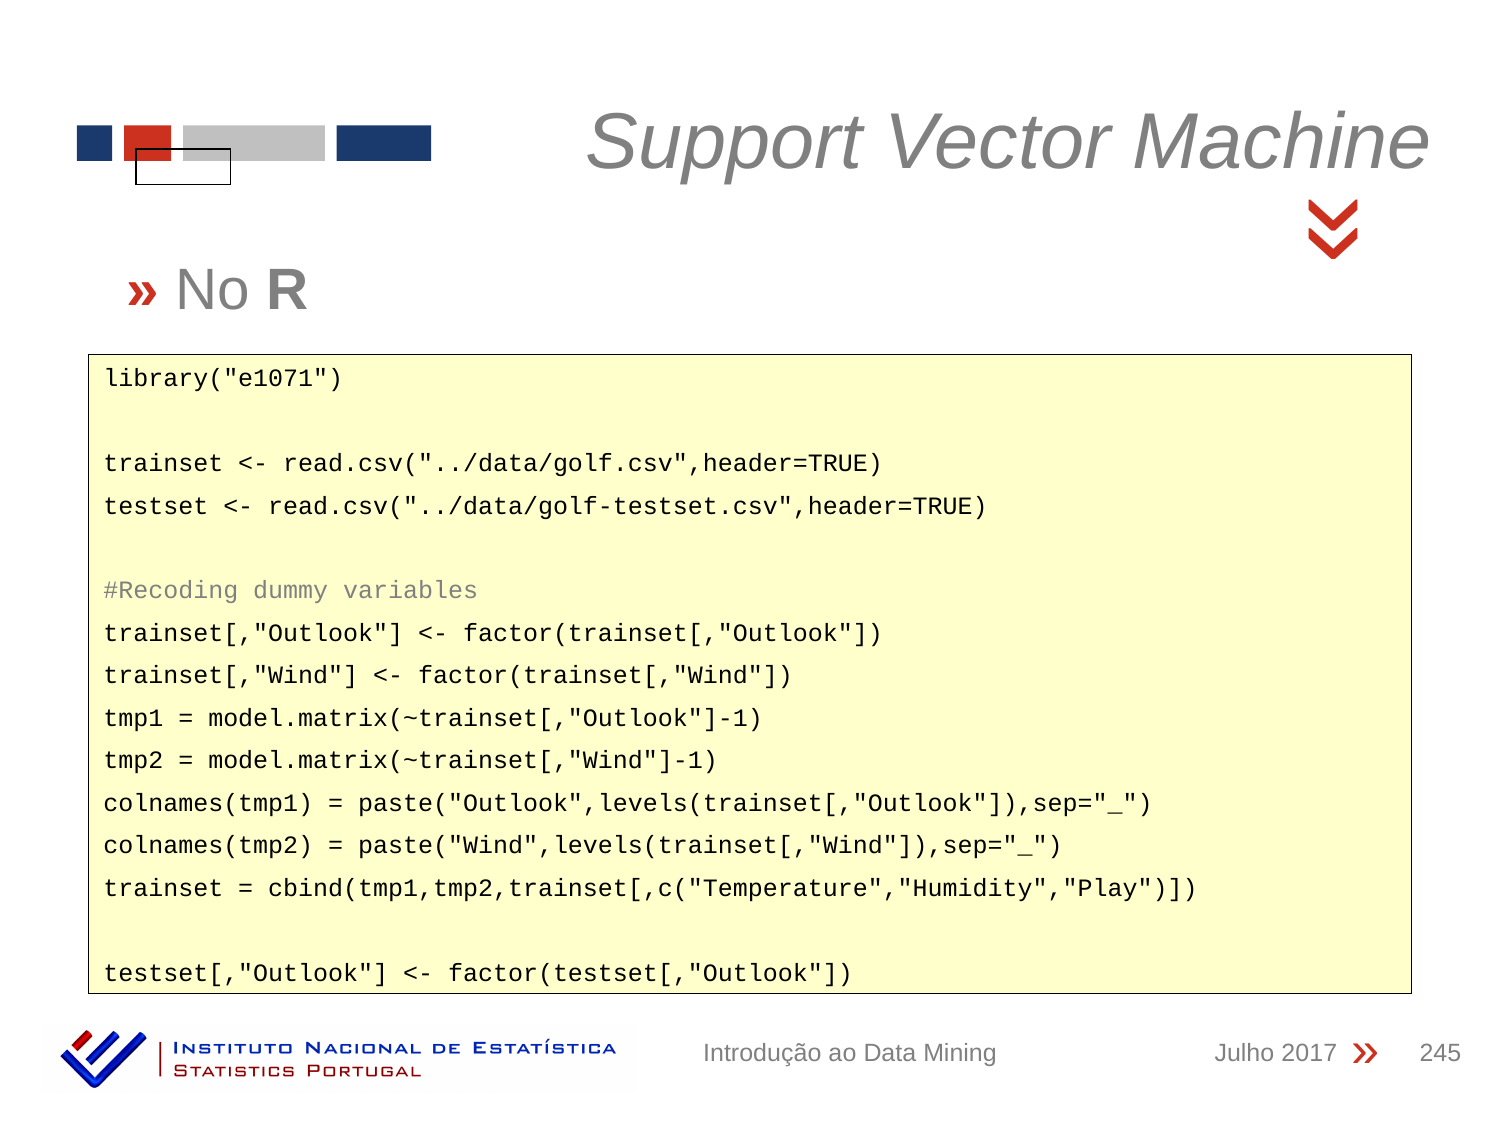

Support Vector Machine
«
» No R
library("e1071")

trainset <- read.csv("../data/golf.csv",header=TRUE)
testset <- read.csv("../data/golf-testset.csv",header=TRUE)

#Recoding dummy variables
trainset[,"Outlook"] <- factor(trainset[,"Outlook"])
trainset[,"Wind"] <- factor(trainset[,"Wind"])
tmp1 = model.matrix(~trainset[,"Outlook"]-1)
tmp2 = model.matrix(~trainset[,"Wind"]-1)
colnames(tmp1) = paste("Outlook",levels(trainset[,"Outlook"]),sep="_")
colnames(tmp2) = paste("Wind",levels(trainset[,"Wind"]),sep="_")
trainset = cbind(tmp1,tmp2,trainset[,c("Temperature","Humidity","Play")])

testset[,"Outlook"] <- factor(testset[,"Outlook"])
Introdução ao Data Mining
Julho 2017
245
«